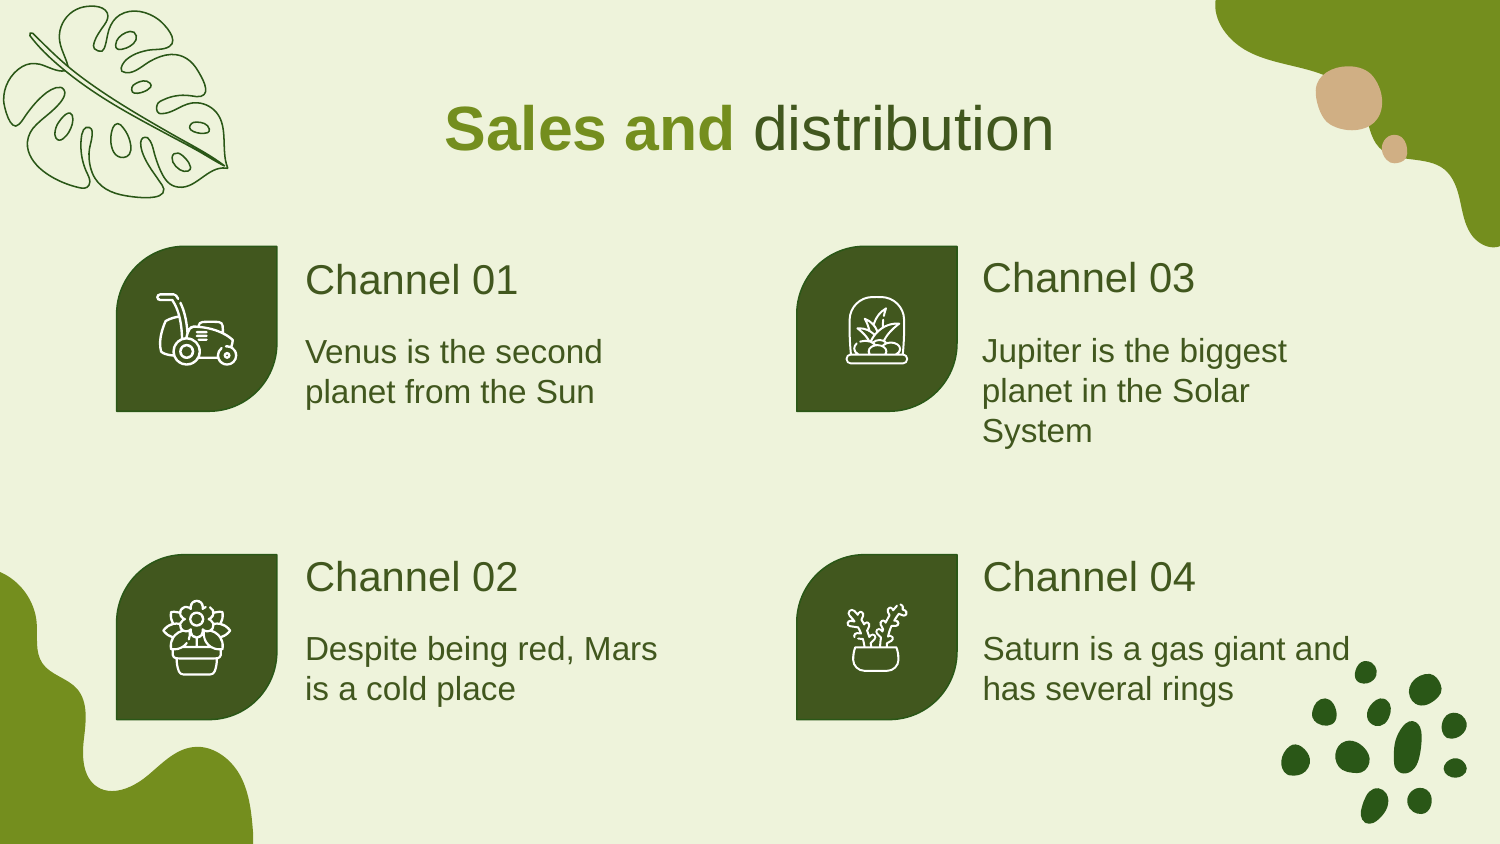

Sales and distribution
# Channel 03
Channel 01

Jupiter is the biggest planet in the Solar System
Venus is the second planet from the Sun
Channel 04
Channel 02

Saturn is a gas giant and has several rings
Despite being red, Mars is a cold place